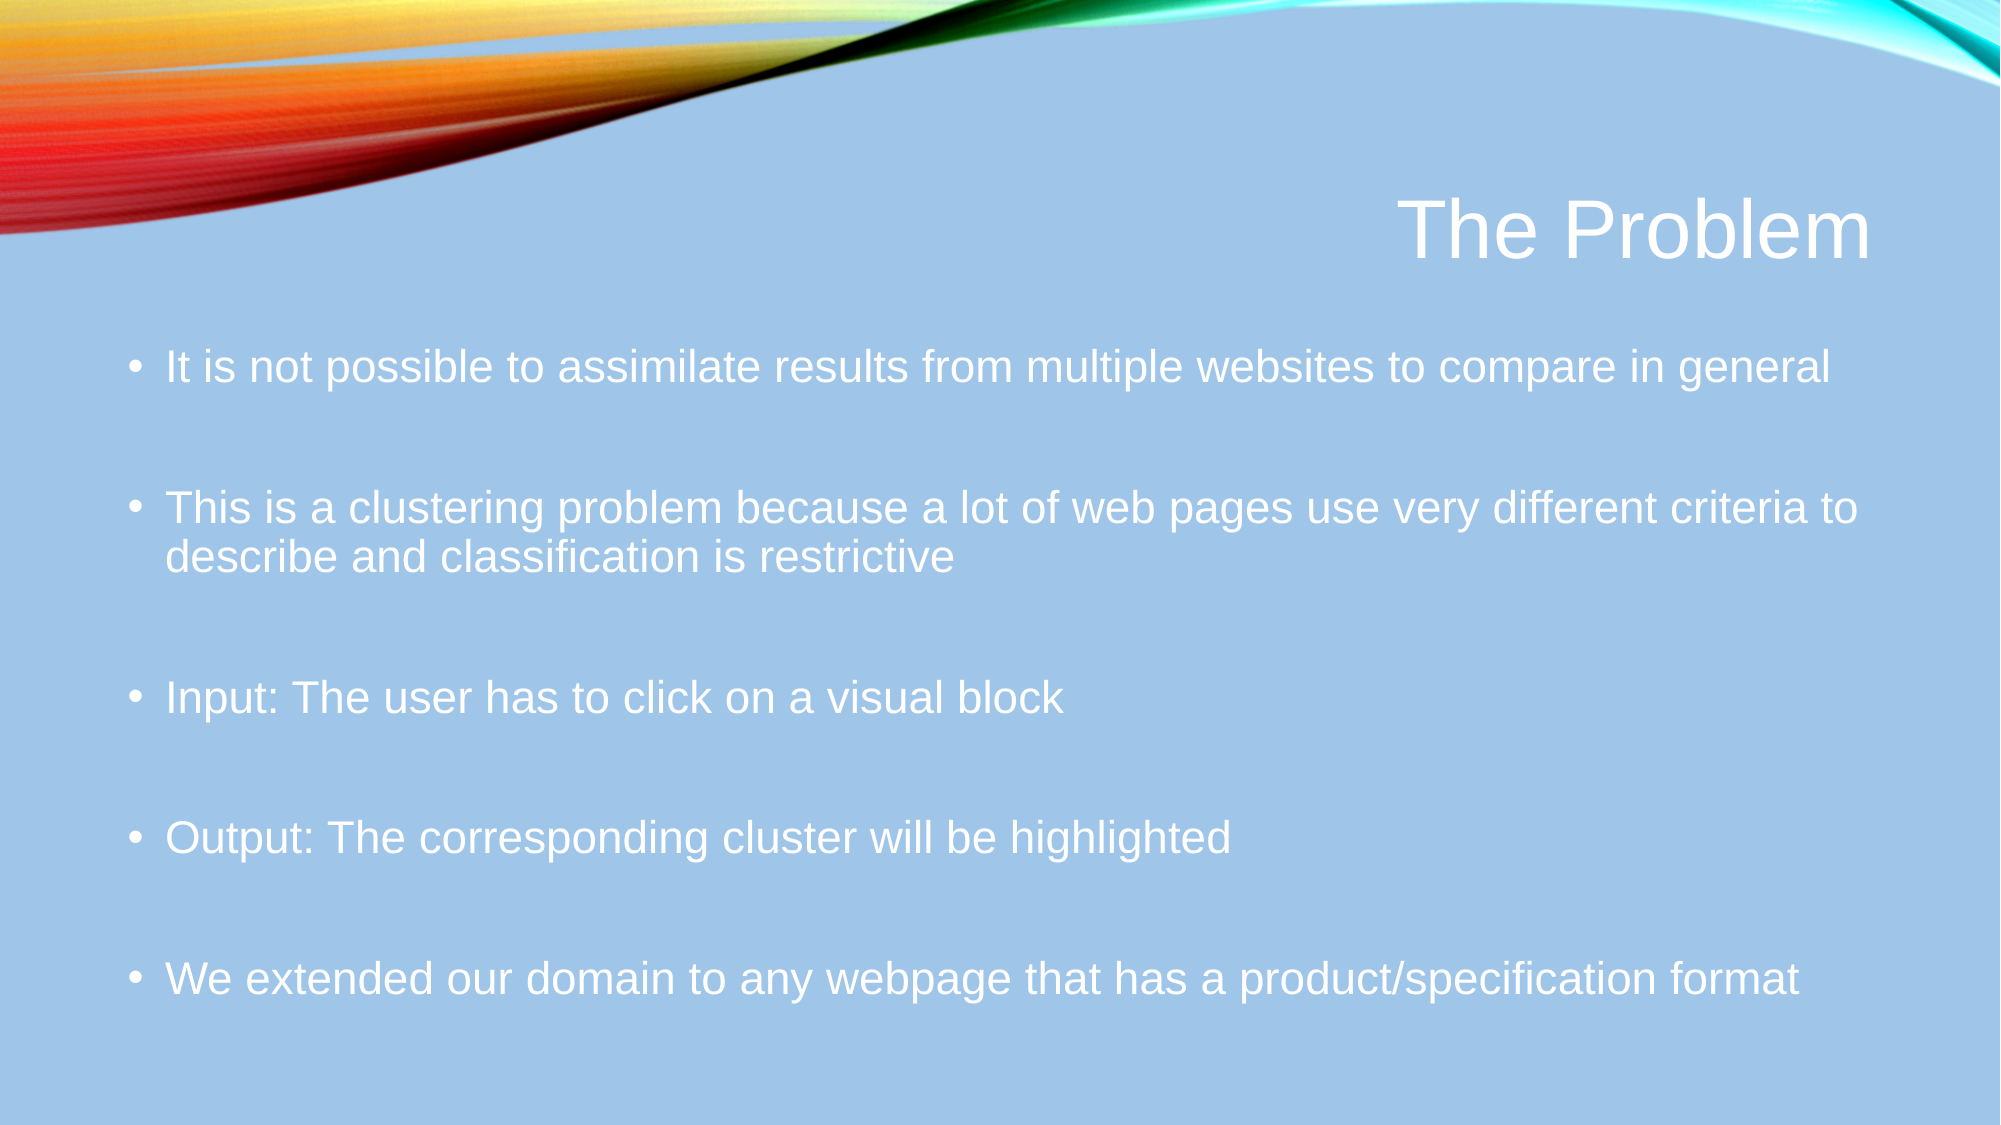

# The Problem

It is not possible to assimilate results from multiple websites to compare in general

This is a clustering problem because a lot of web pages use very different criteria to describe and classification is restrictive

Input: The user has to click on a visual block

Output: The corresponding cluster will be highlighted

We extended our domain to any webpage that has a product/specification format